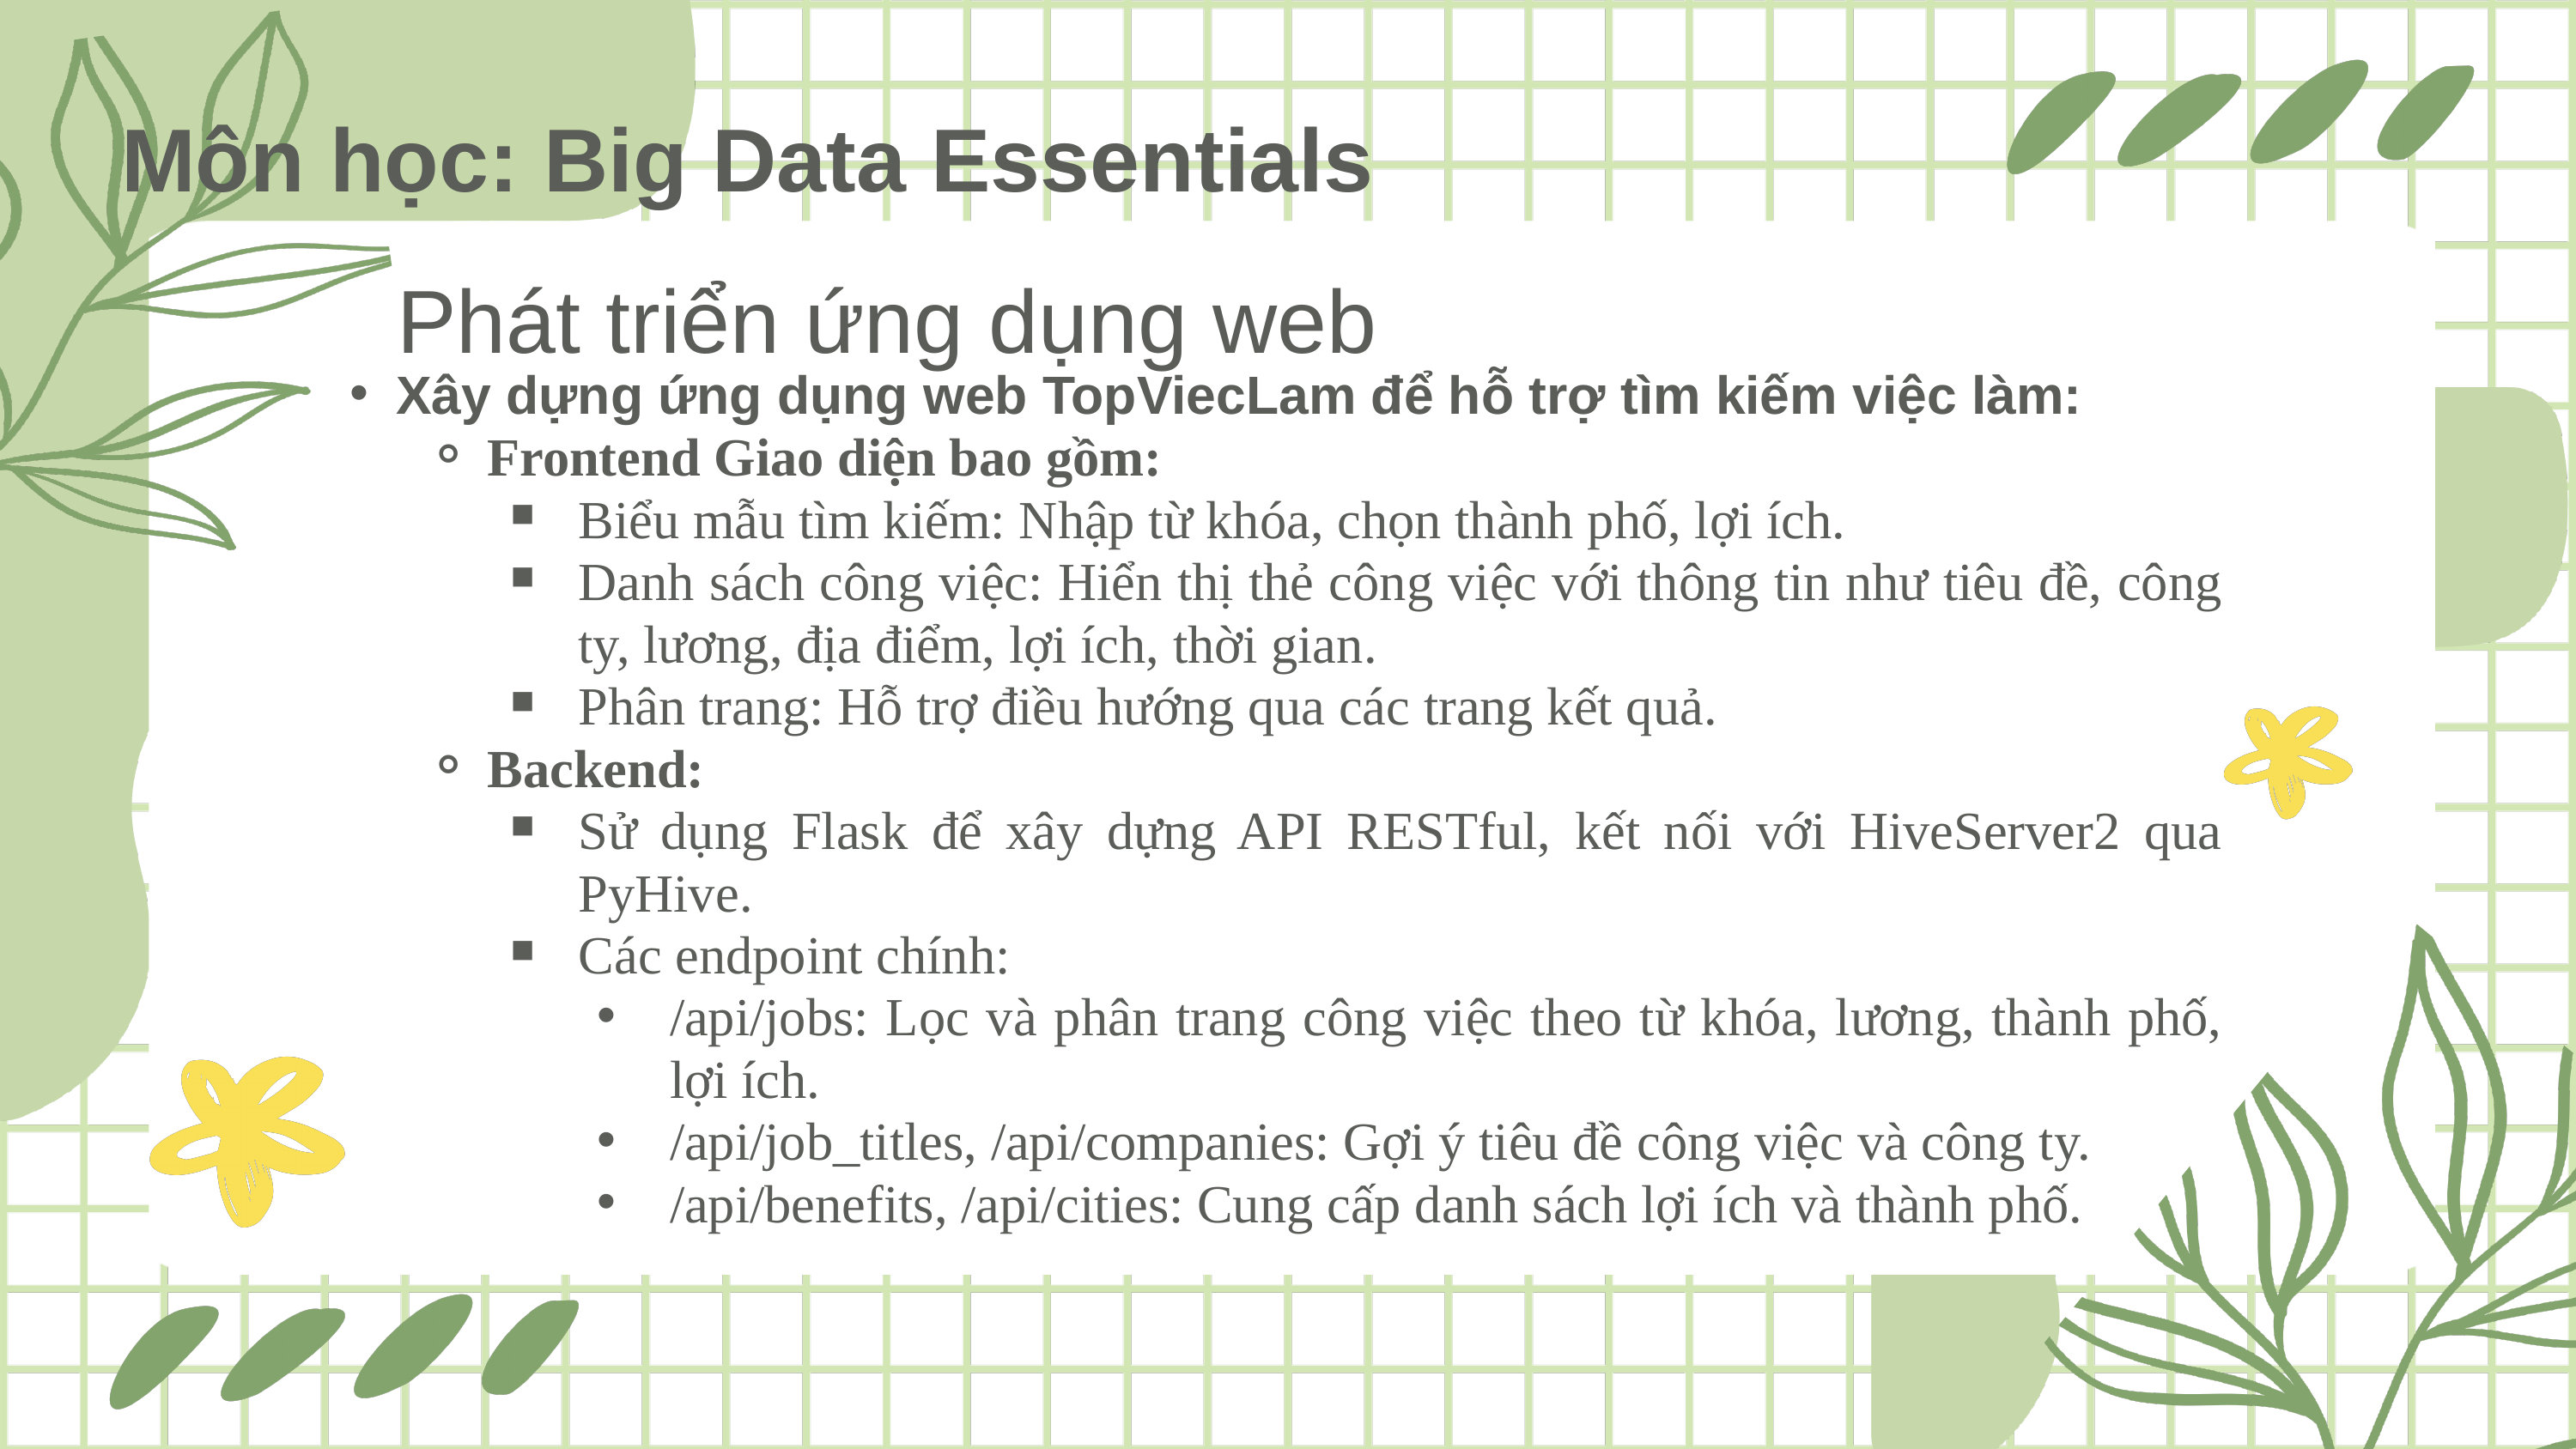

Môn học: Big Data Essentials

Phát triển ứng dụng web
Xây dựng ứng dụng web TopViecLam để hỗ trợ tìm kiếm việc làm:
Frontend Giao diện bao gồm:
Biểu mẫu tìm kiếm: Nhập từ khóa, chọn thành phố, lợi ích.
Danh sách công việc: Hiển thị thẻ công việc với thông tin như tiêu đề, công ty, lương, địa điểm, lợi ích, thời gian.
Phân trang: Hỗ trợ điều hướng qua các trang kết quả.
Backend:
Sử dụng Flask để xây dựng API RESTful, kết nối với HiveServer2 qua PyHive.
Các endpoint chính:
/api/jobs: Lọc và phân trang công việc theo từ khóa, lương, thành phố, lợi ích.
/api/job_titles, /api/companies: Gợi ý tiêu đề công việc và công ty.
/api/benefits, /api/cities: Cung cấp danh sách lợi ích và thành phố.